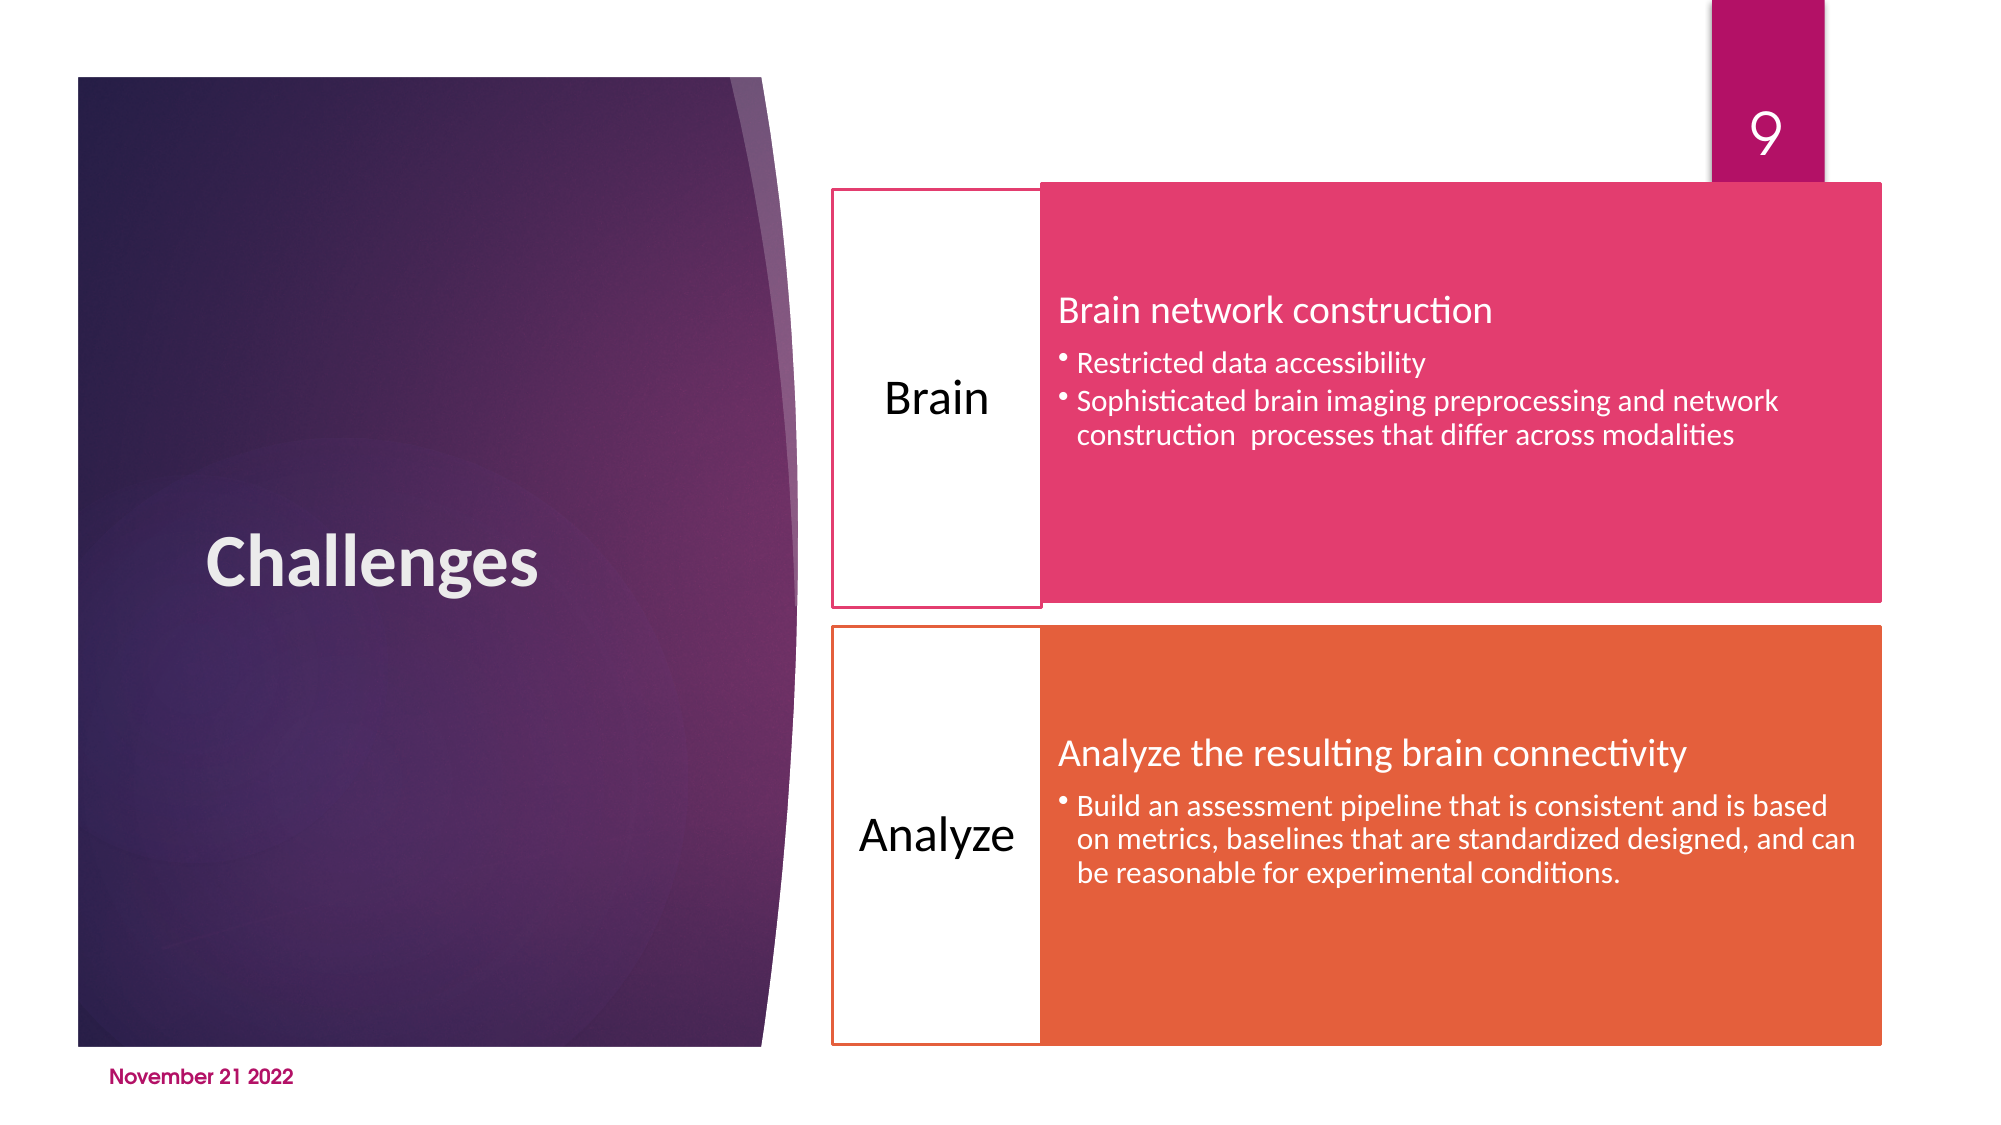

9
# Challenges
Brain network construction
Restricted data accessibility
Sophisticated brain imaging preprocessing and network construction  processes that differ across modalities
Brain
Analyze the resulting brain connectivity
Build an assessment pipeline that is consistent and is based on metrics, baselines that are standardized designed, and can be reasonable for experimental conditions.
Analyze
November 21 2022